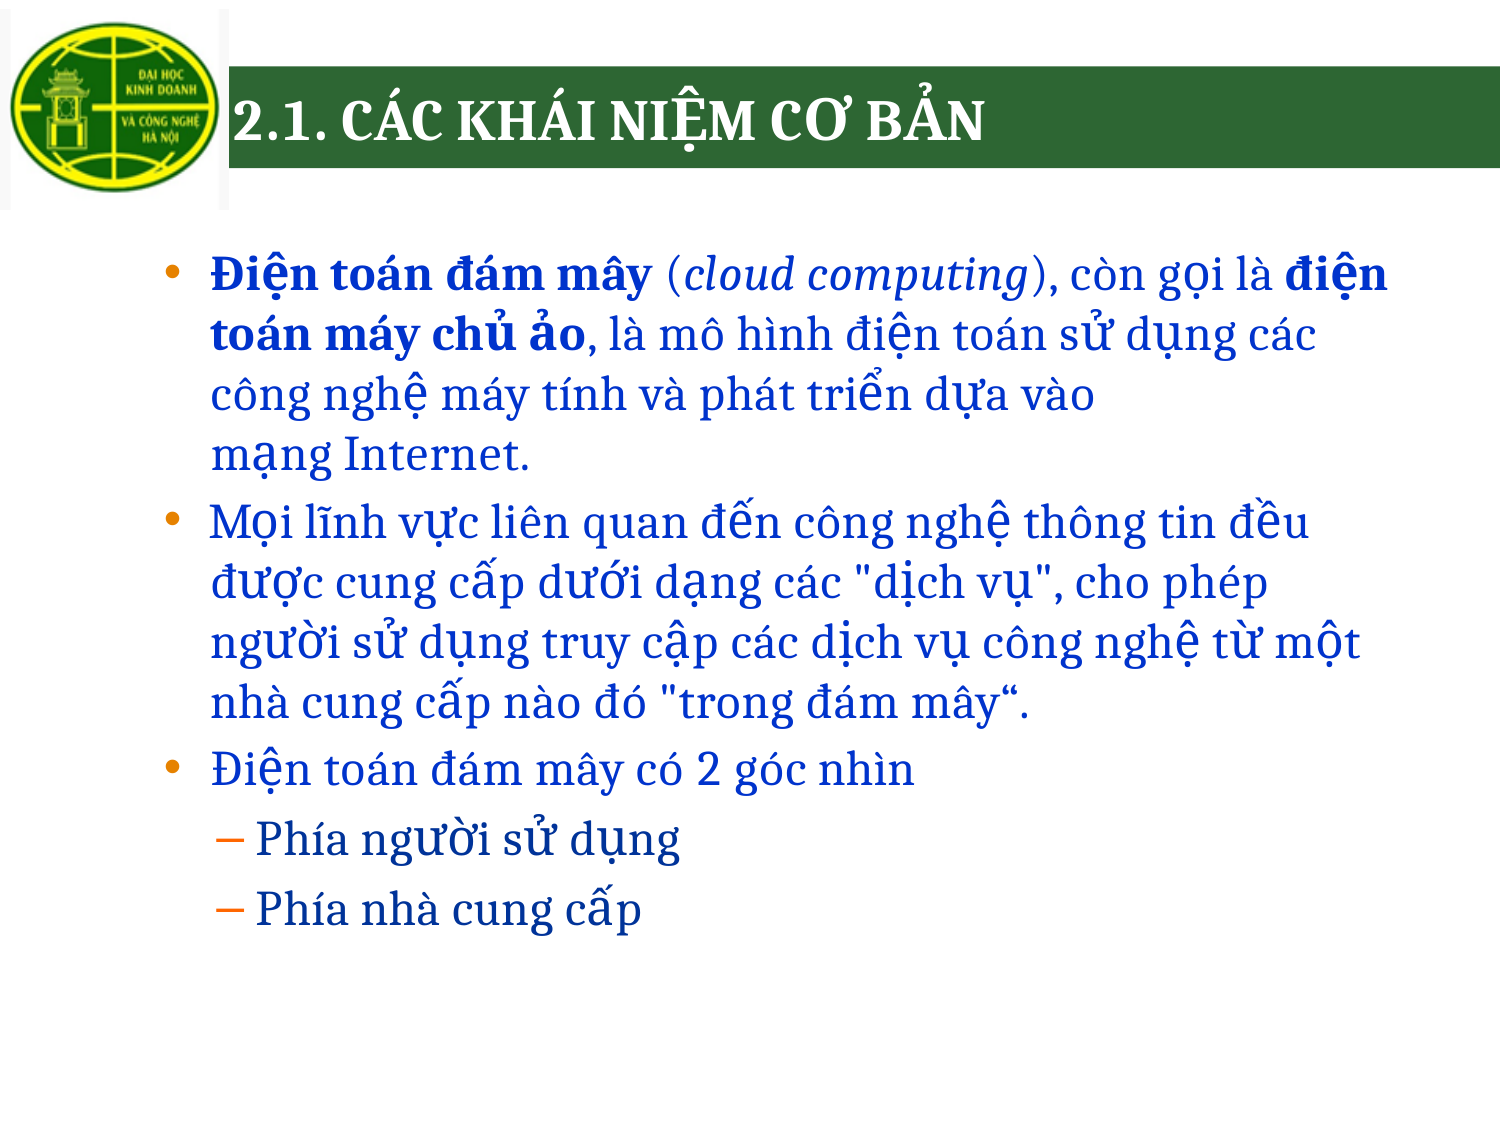

# 2.1. CÁC KHÁI NIỆM CƠ BẢN
Điện toán đám mây (cloud computing), còn gọi là điện toán máy chủ ảo, là mô hình điện toán sử dụng các công nghệ máy tính và phát triển dựa vào mạng Internet.
Mọi lĩnh vực liên quan đến công nghệ thông tin đều được cung cấp dưới dạng các "dịch vụ", cho phép người sử dụng truy cập các dịch vụ công nghệ từ một nhà cung cấp nào đó "trong đám mây“.
Điện toán đám mây có 2 góc nhìn
Phía người sử dụng
Phía nhà cung cấp